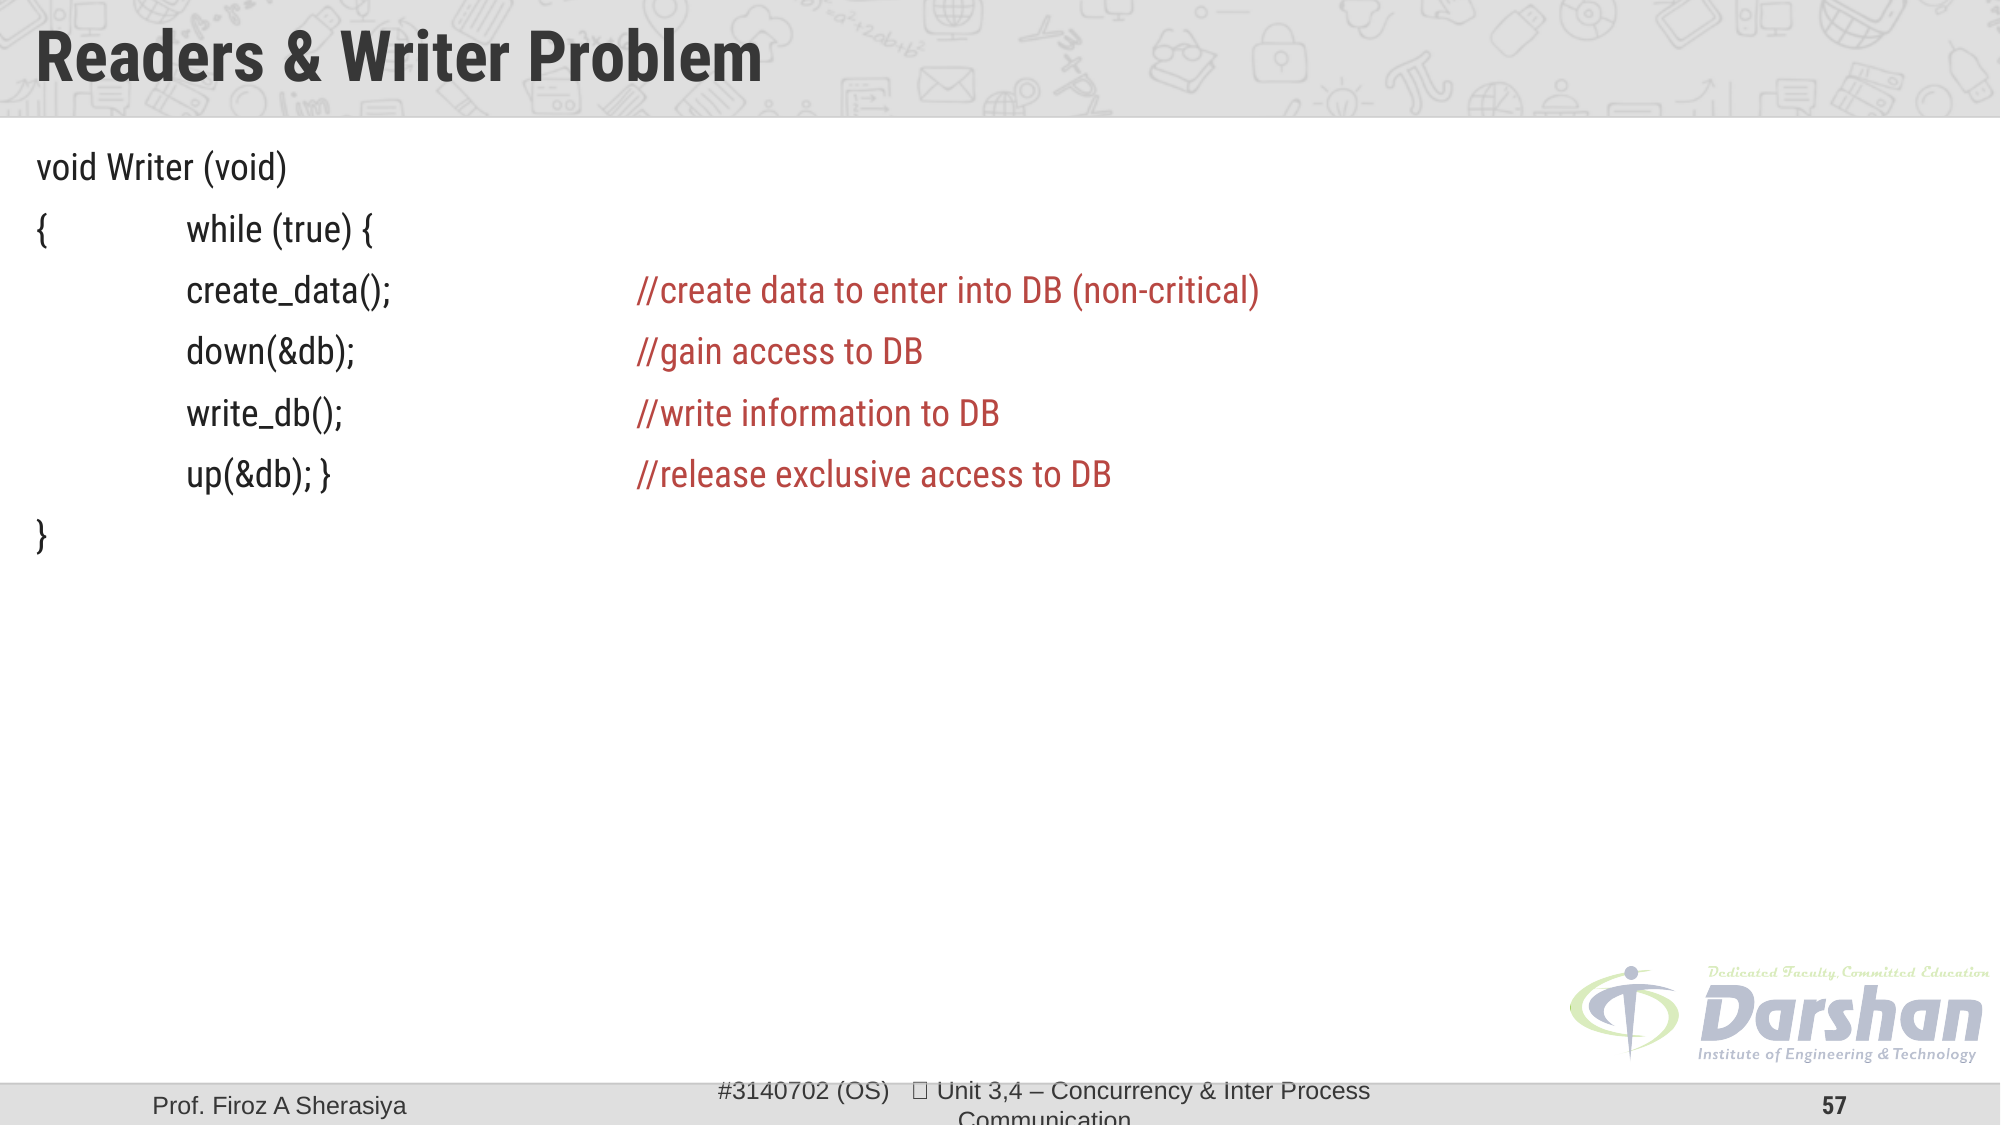

# Readers & Writer Problem
void Writer (void)
{	while (true) {
	create_data();		//create data to enter into DB (non-critical)
	down(&db);		//gain access to DB
	write_db();		//write information to DB
	up(&db); }			//release exclusive access to DB
}